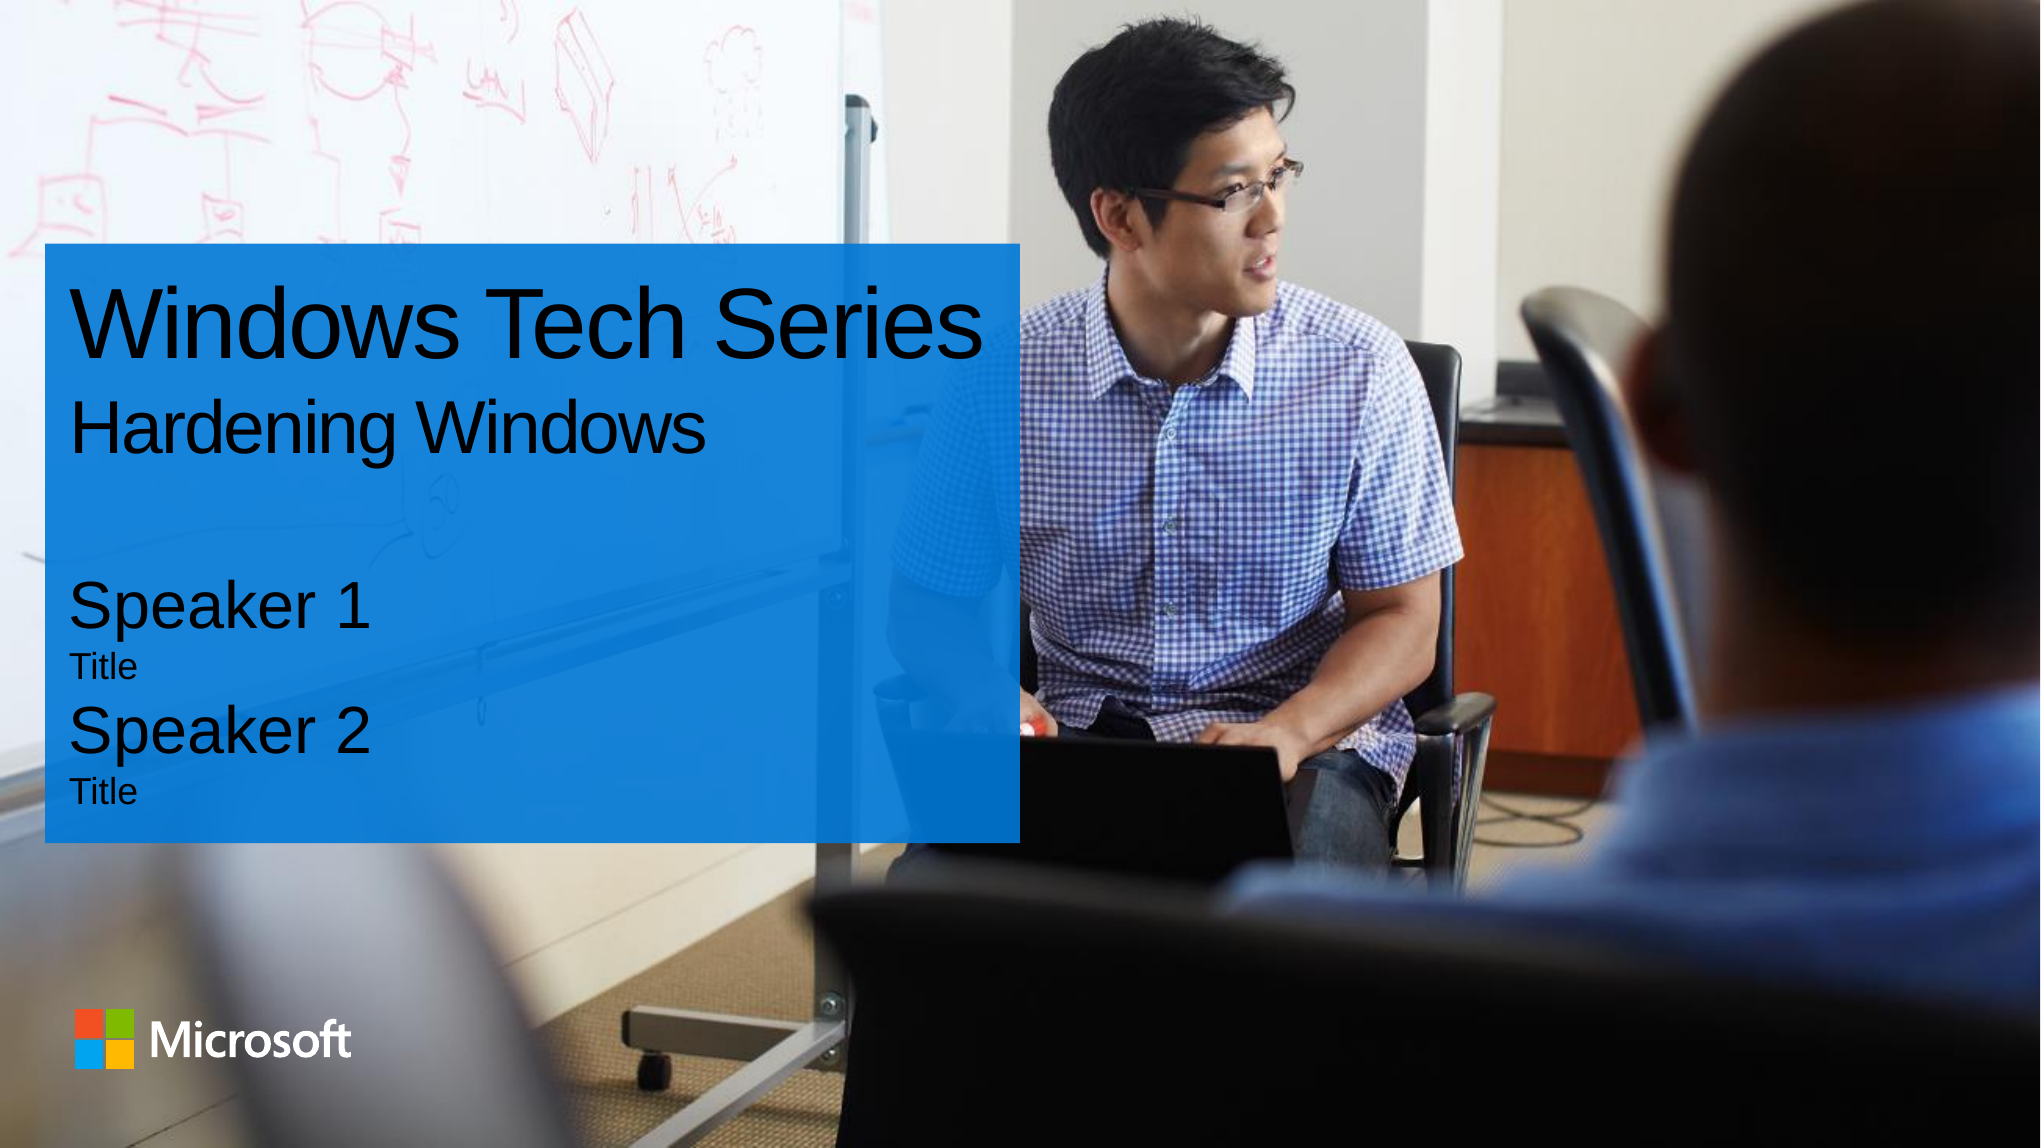

# Windows Tech Series Hardening Windows
Speaker 1
Title
Speaker 2
Title